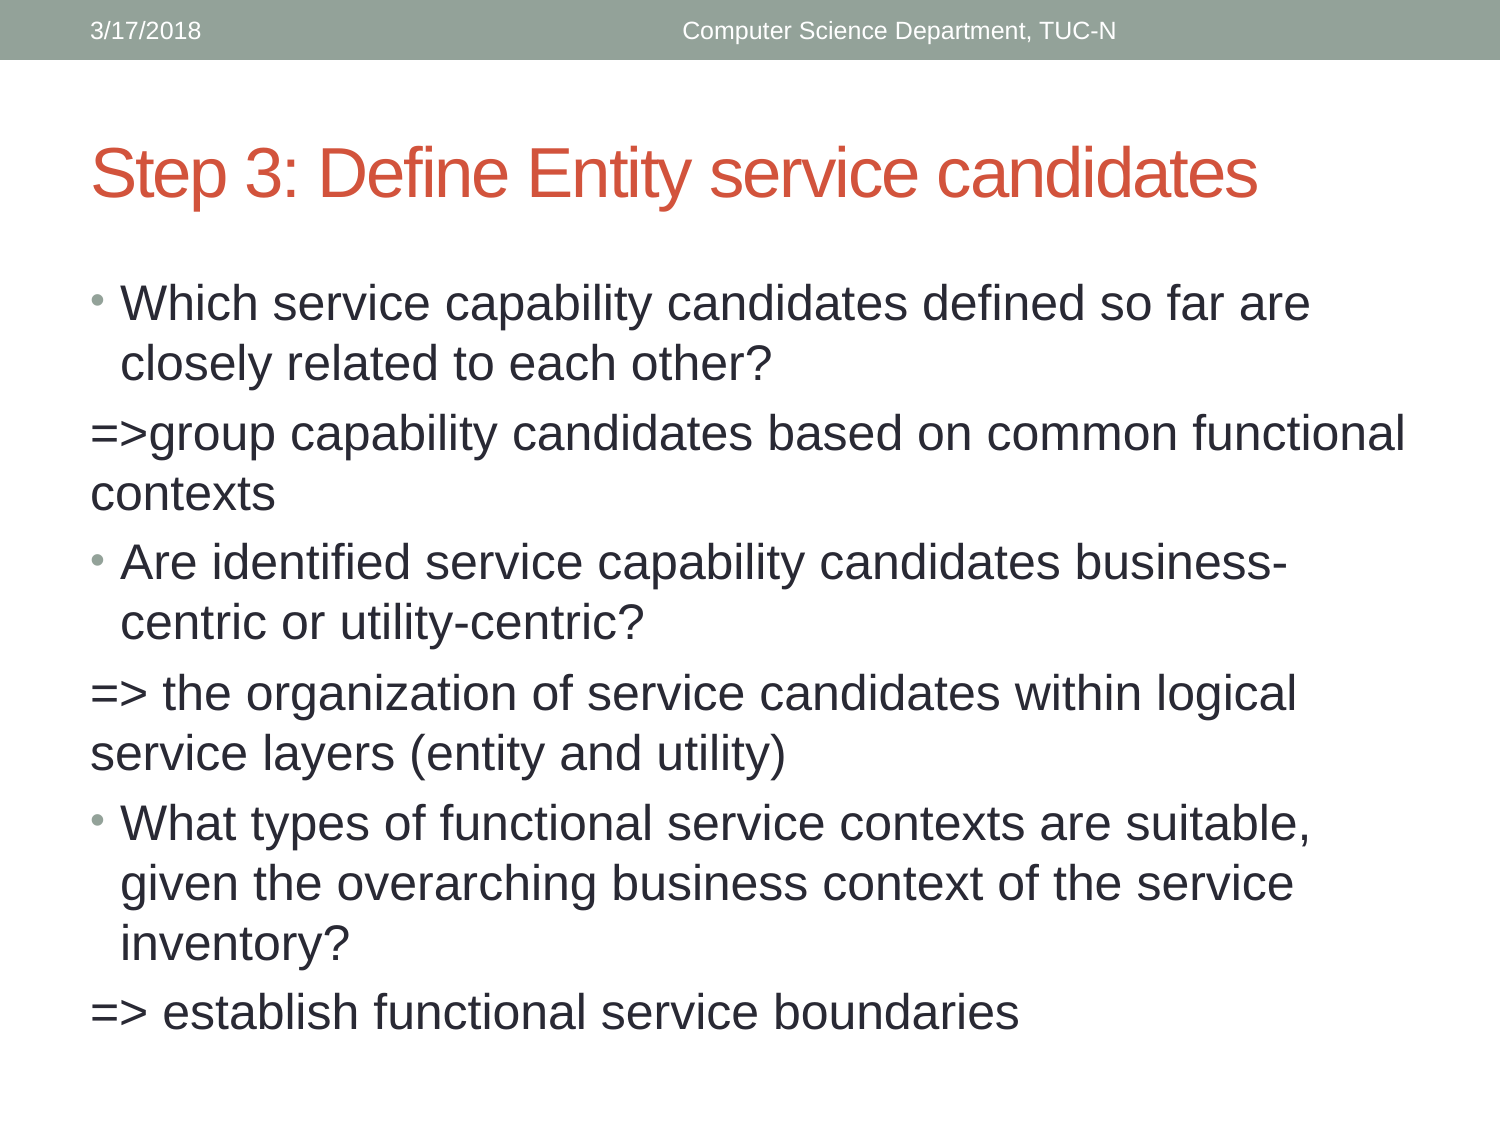

3/17/2018
Computer Science Department, TUC-N
# Step 3: Define Entity service candidates
Which service capability candidates defined so far are closely related to each other?
=>group capability candidates based on common functional contexts
Are identified service capability candidates business-centric or utility-centric?
=> the organization of service candidates within logical service layers (entity and utility)
What types of functional service contexts are suitable, given the overarching business context of the service inventory?
=> establish functional service boundaries